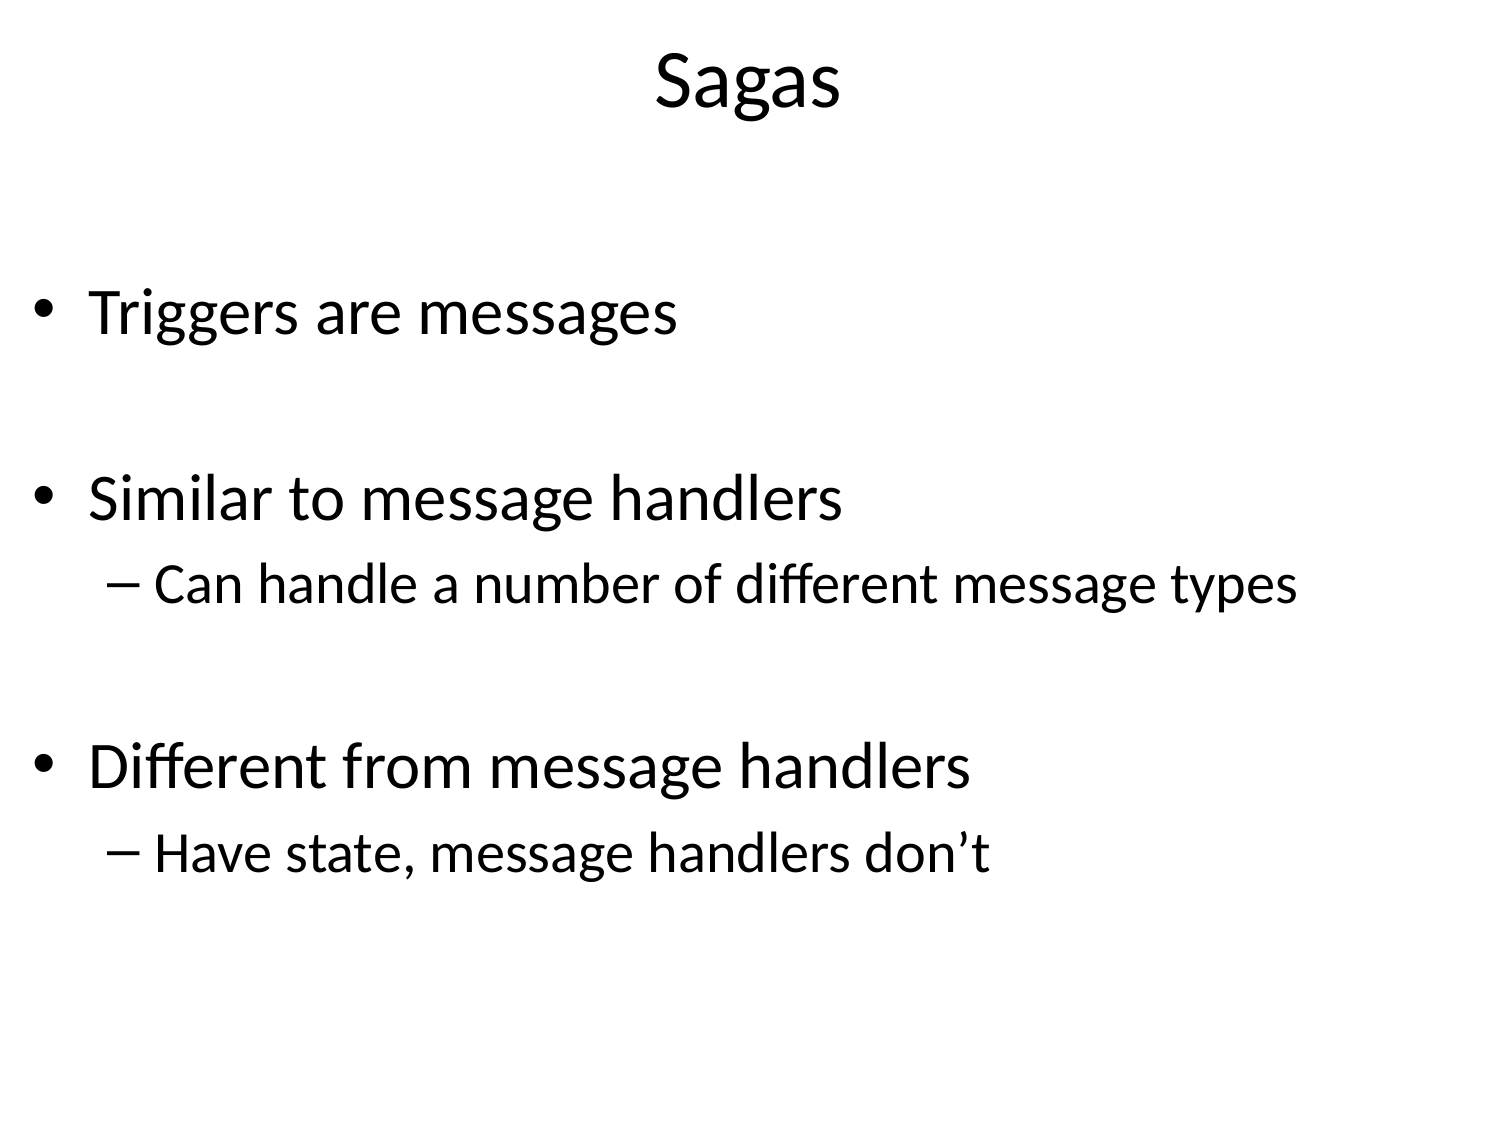

# Sagas
Triggers are messages

Similar to message handlers
Can handle a number of different message types

Different from message handlers
Have state, message handlers don’t